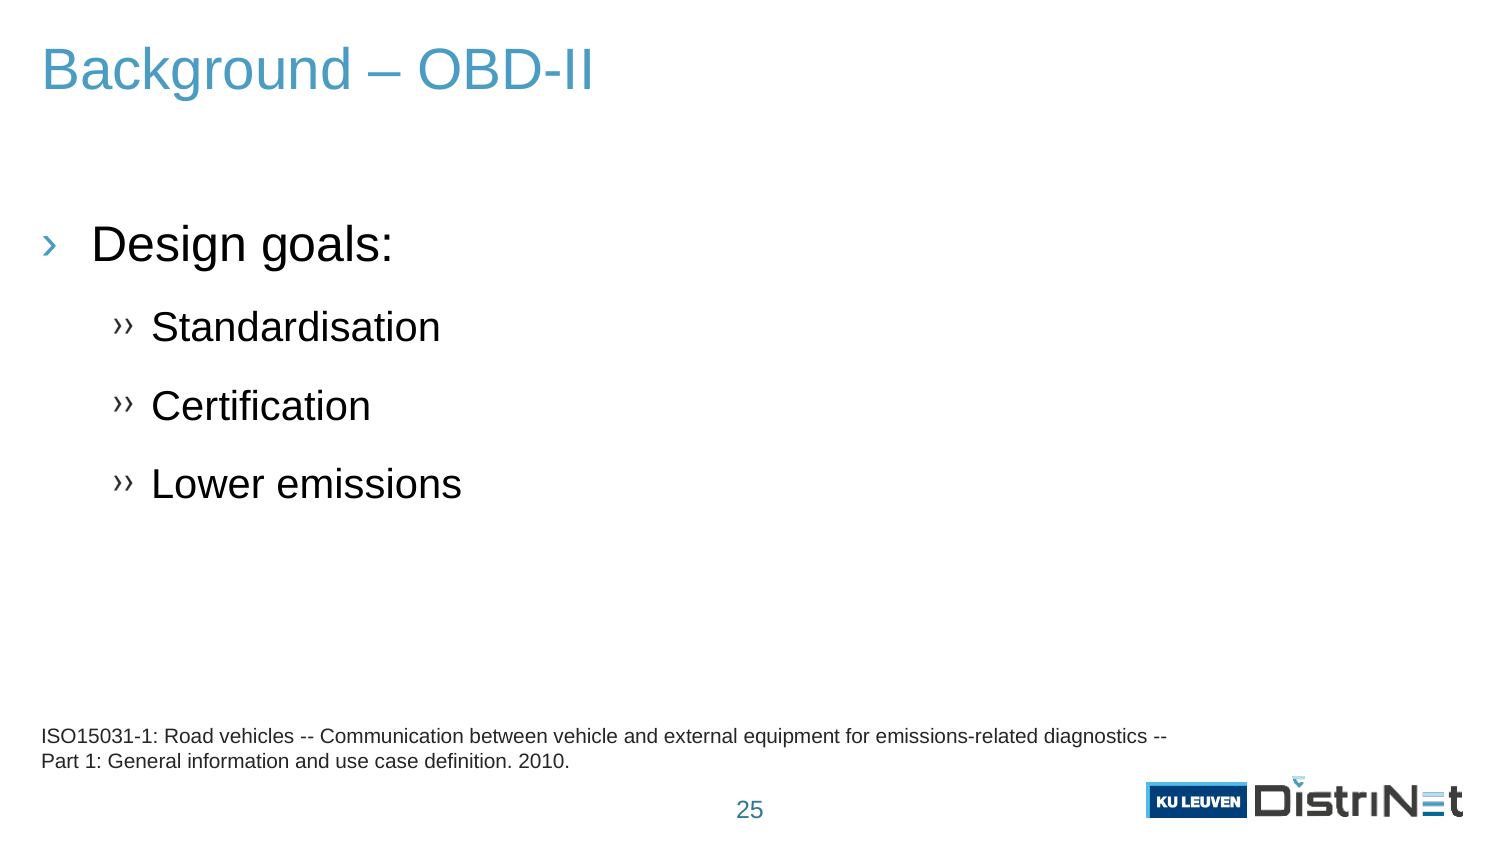

# Background – OBD-II
Design goals:
Standardisation
Certification
Lower emissions
ISO15031-1: Road vehicles -- Communication between vehicle and external equipment for emissions-related diagnostics -- Part 1: General information and use case definition. 2010.

25